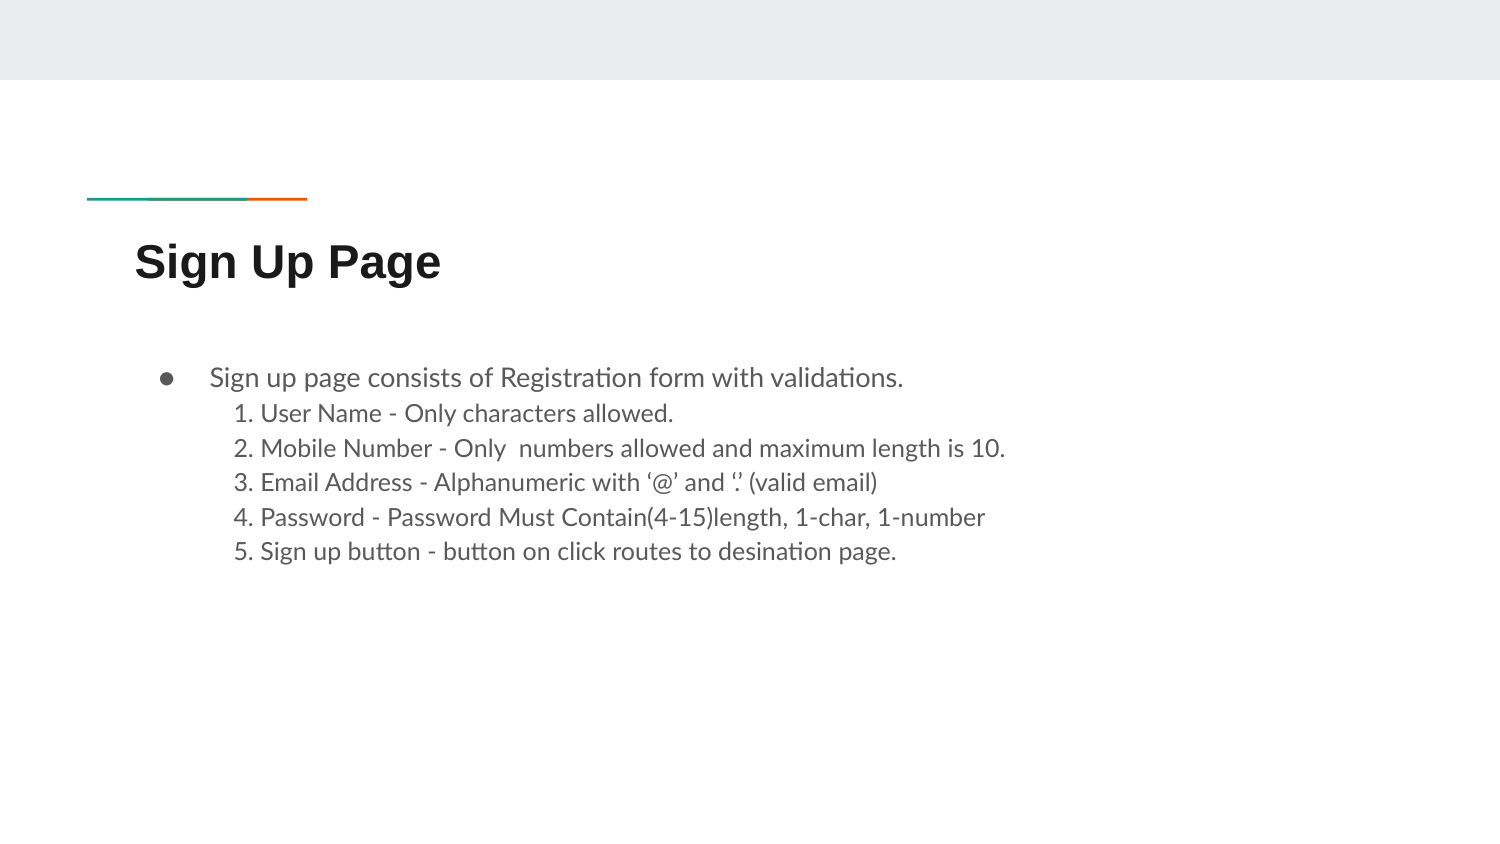

# Sign Up Page
Sign up page consists of Registration form with validations.
1. User Name - Only characters allowed.
2. Mobile Number - Only  numbers allowed and maximum length is 10.
3. Email Address - Alphanumeric with ‘@’ and ‘.’ (valid email)
4. Password - Password Must Contain(4-15)length, 1-char, 1-number
5. Sign up button - button on click routes to desination page.